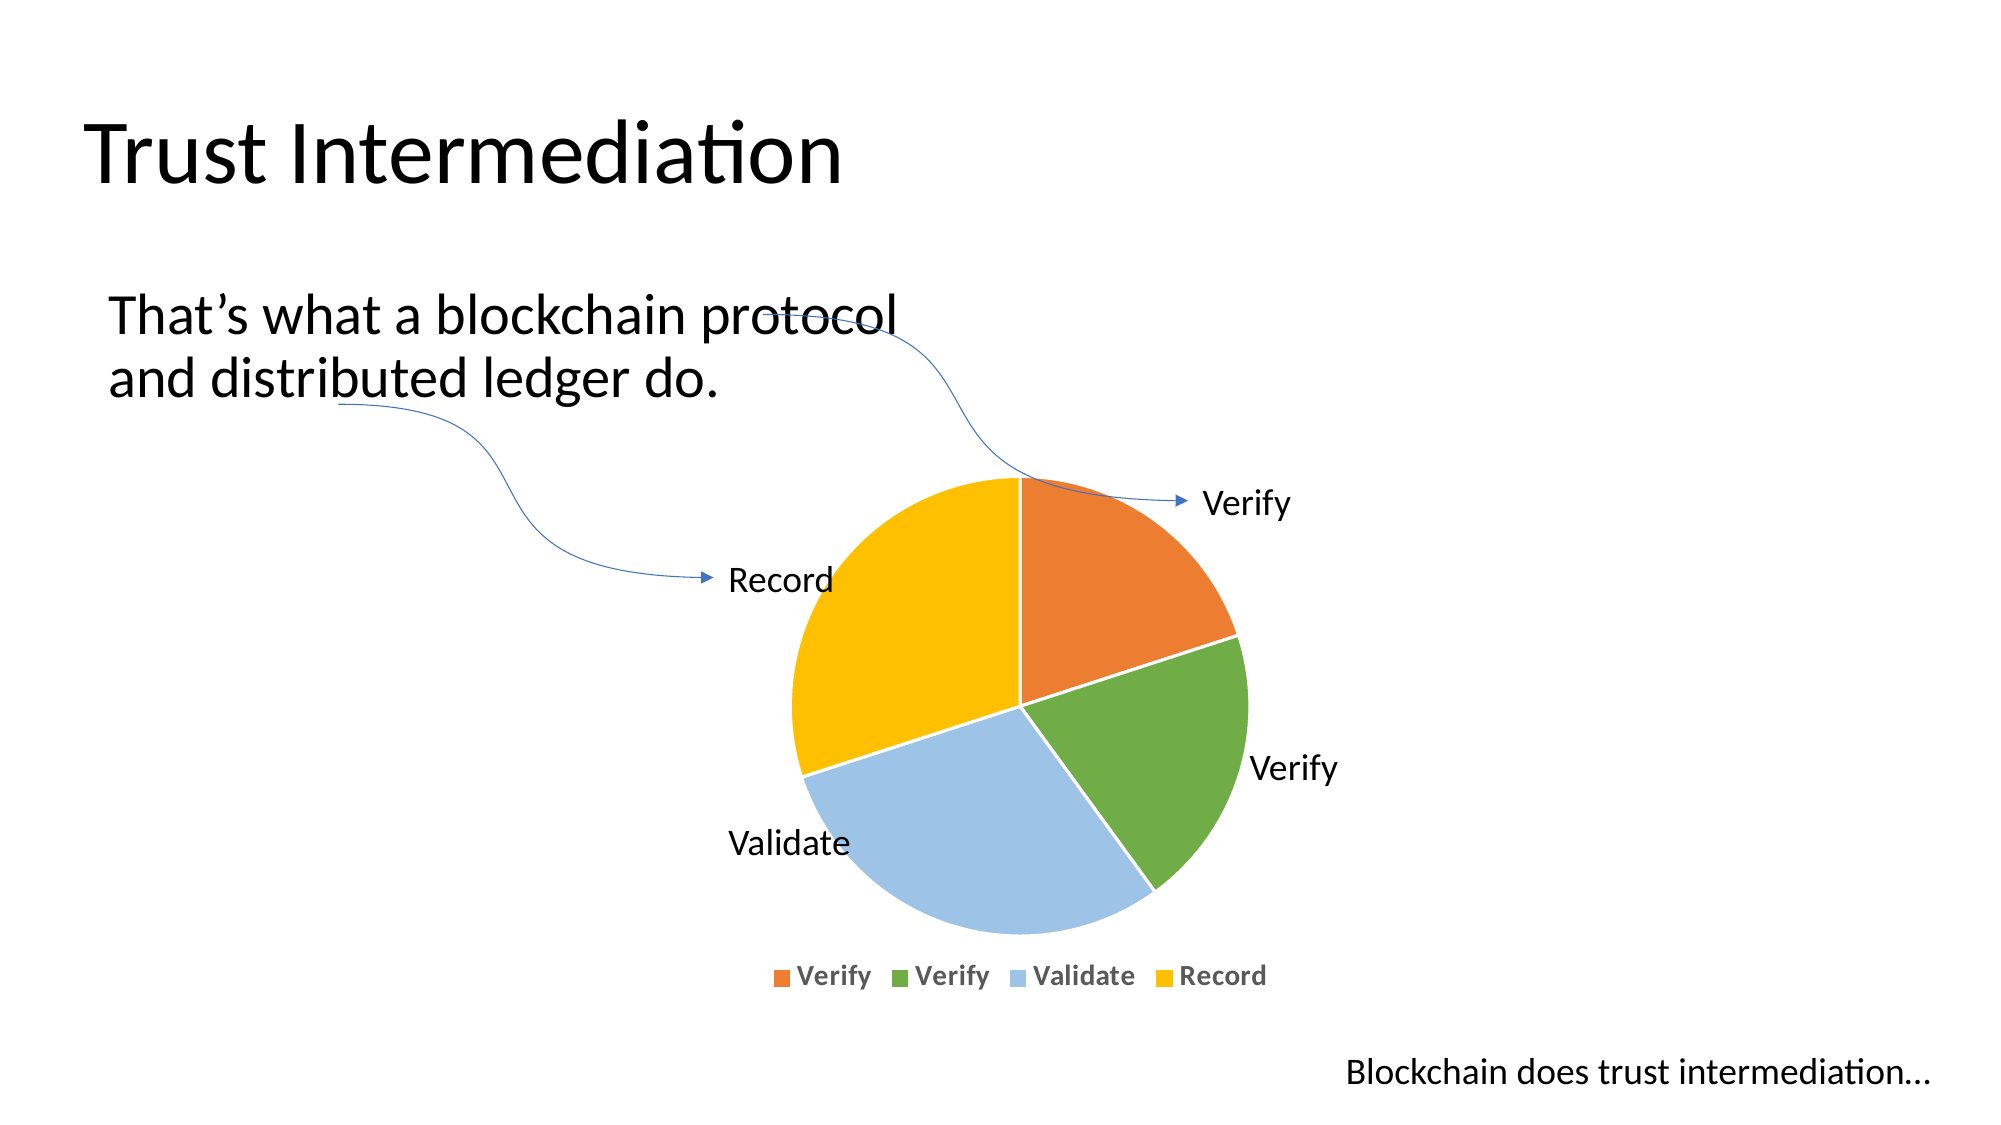

# Trust Intermediation
That’s what a blockchain protocol
and distributed ledger do.

### Chart

| Category |  |
|---|---|
| Verify | 20.0 |
| Verify | 20.0 |
| Validate | 30.0 |
| Record | 30.0 |
Verify
Record
Verify
Validate
Blockchain does trust intermediation…